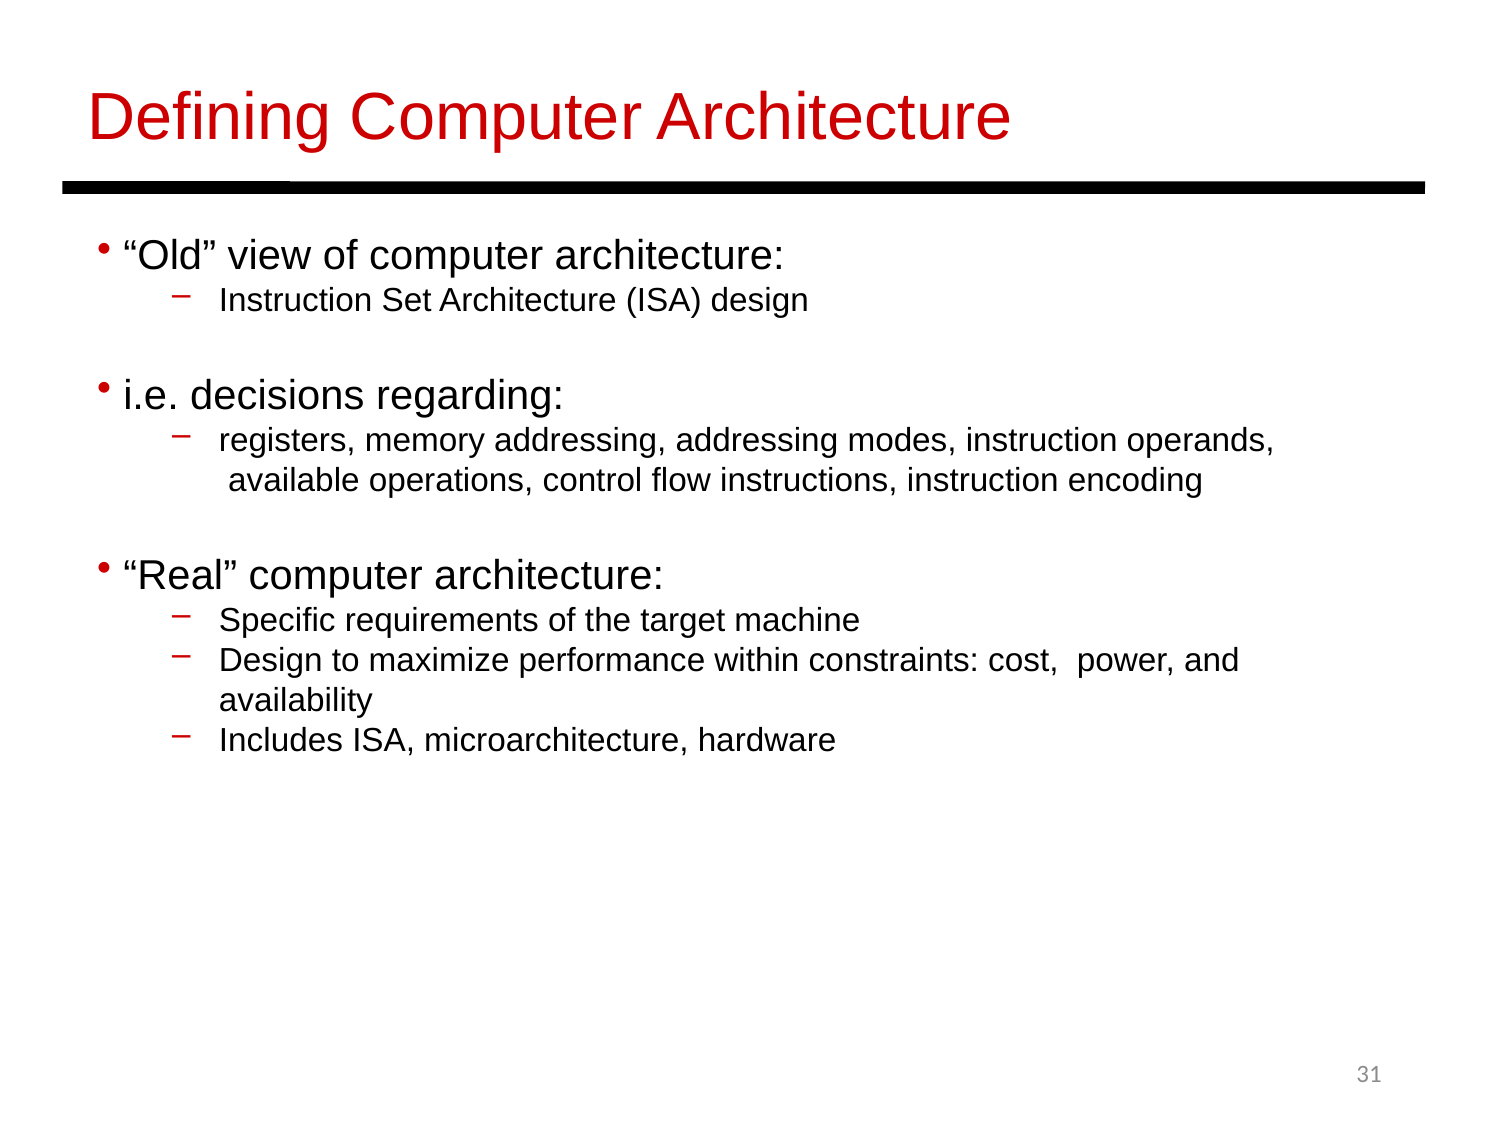

Deﬁning Computer Architecture

 “Old” view of computer architecture:
Instruction Set Architecture (ISA) design

 i.e. decisions regarding:
registers, memory addressing, addressing modes, instruction operands,  available operations, control ﬂow instructions, instruction encoding

 “Real” computer architecture:
Speciﬁc requirements of the target machine
Design to maximize performance within constraints: cost,  power, and availability
Includes ISA, microarchitecture, hardware
31